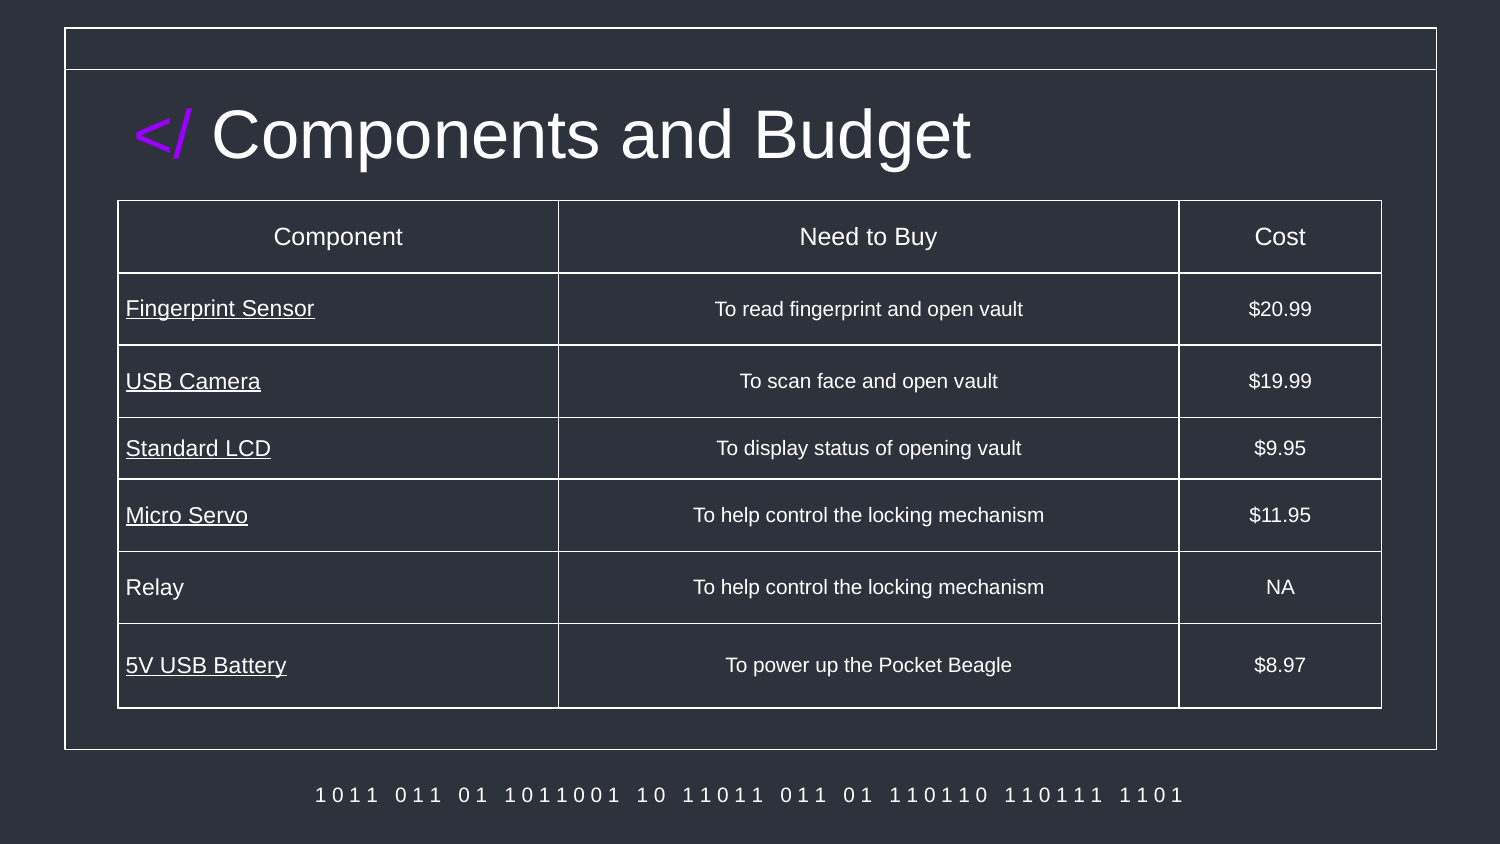

# </ Components and Budget
| Component | Need to Buy | Cost |
| --- | --- | --- |
| Fingerprint Sensor | To read fingerprint and open vault | $20.99 |
| USB Camera | To scan face and open vault | $19.99 |
| Standard LCD | To display status of opening vault | $9.95 |
| Micro Servo | To help control the locking mechanism | $11.95 |
| Relay | To help control the locking mechanism | NA |
| 5V USB Battery | To power up the Pocket Beagle | $8.97 |